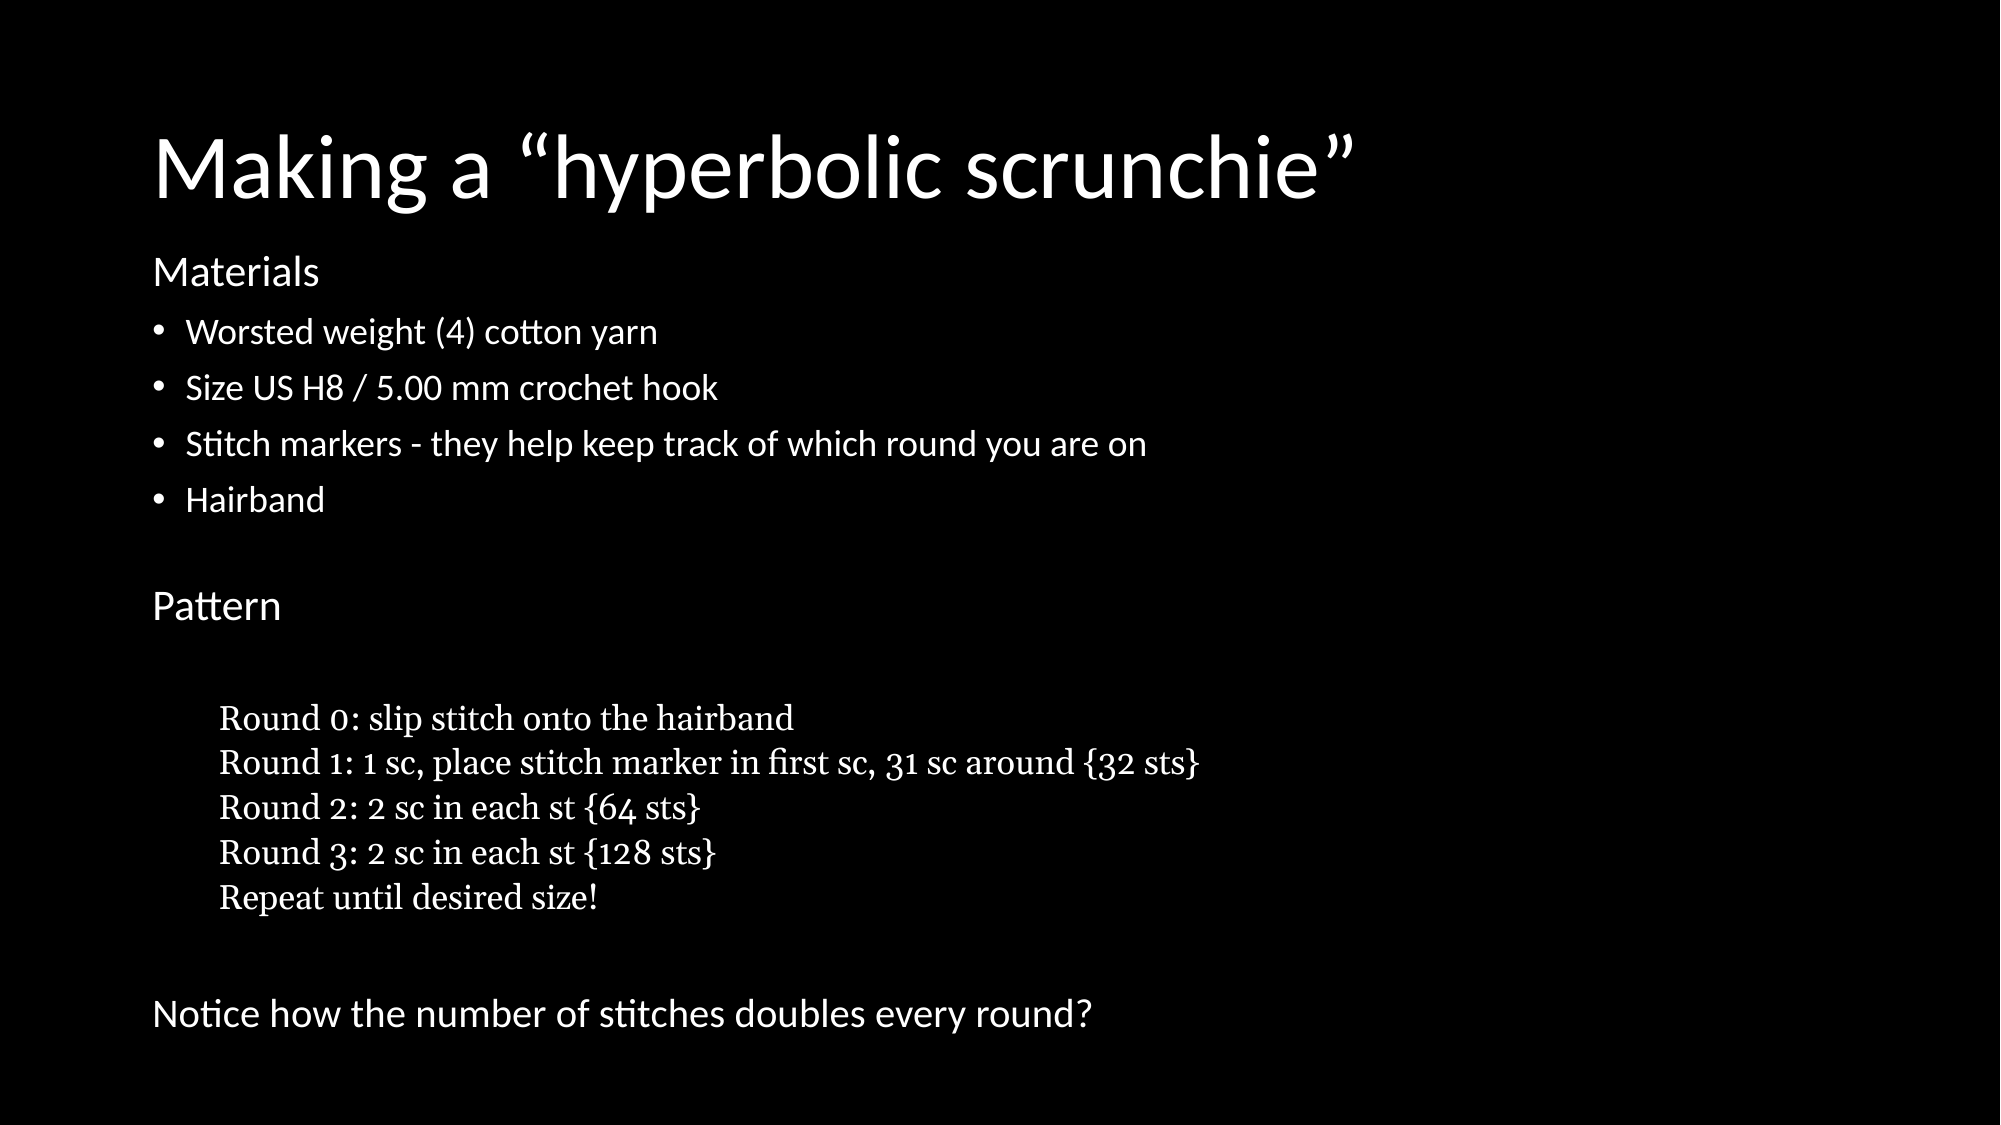

# Making a “hyperbolic scrunchie”
Materials
Worsted weight (4) cotton yarn
Size US H8 / 5.00 mm crochet hook
Stitch markers - they help keep track of which round you are on
Hairband
Pattern

Round 0: slip stitch onto the hairband
Round 1: 1 sc, place stitch marker in first sc, 31 sc around {32 sts}
Round 2: 2 sc in each st {64 sts}
Round 3: 2 sc in each st {128 sts}
Repeat until desired size!

Notice how the number of stitches doubles every round?